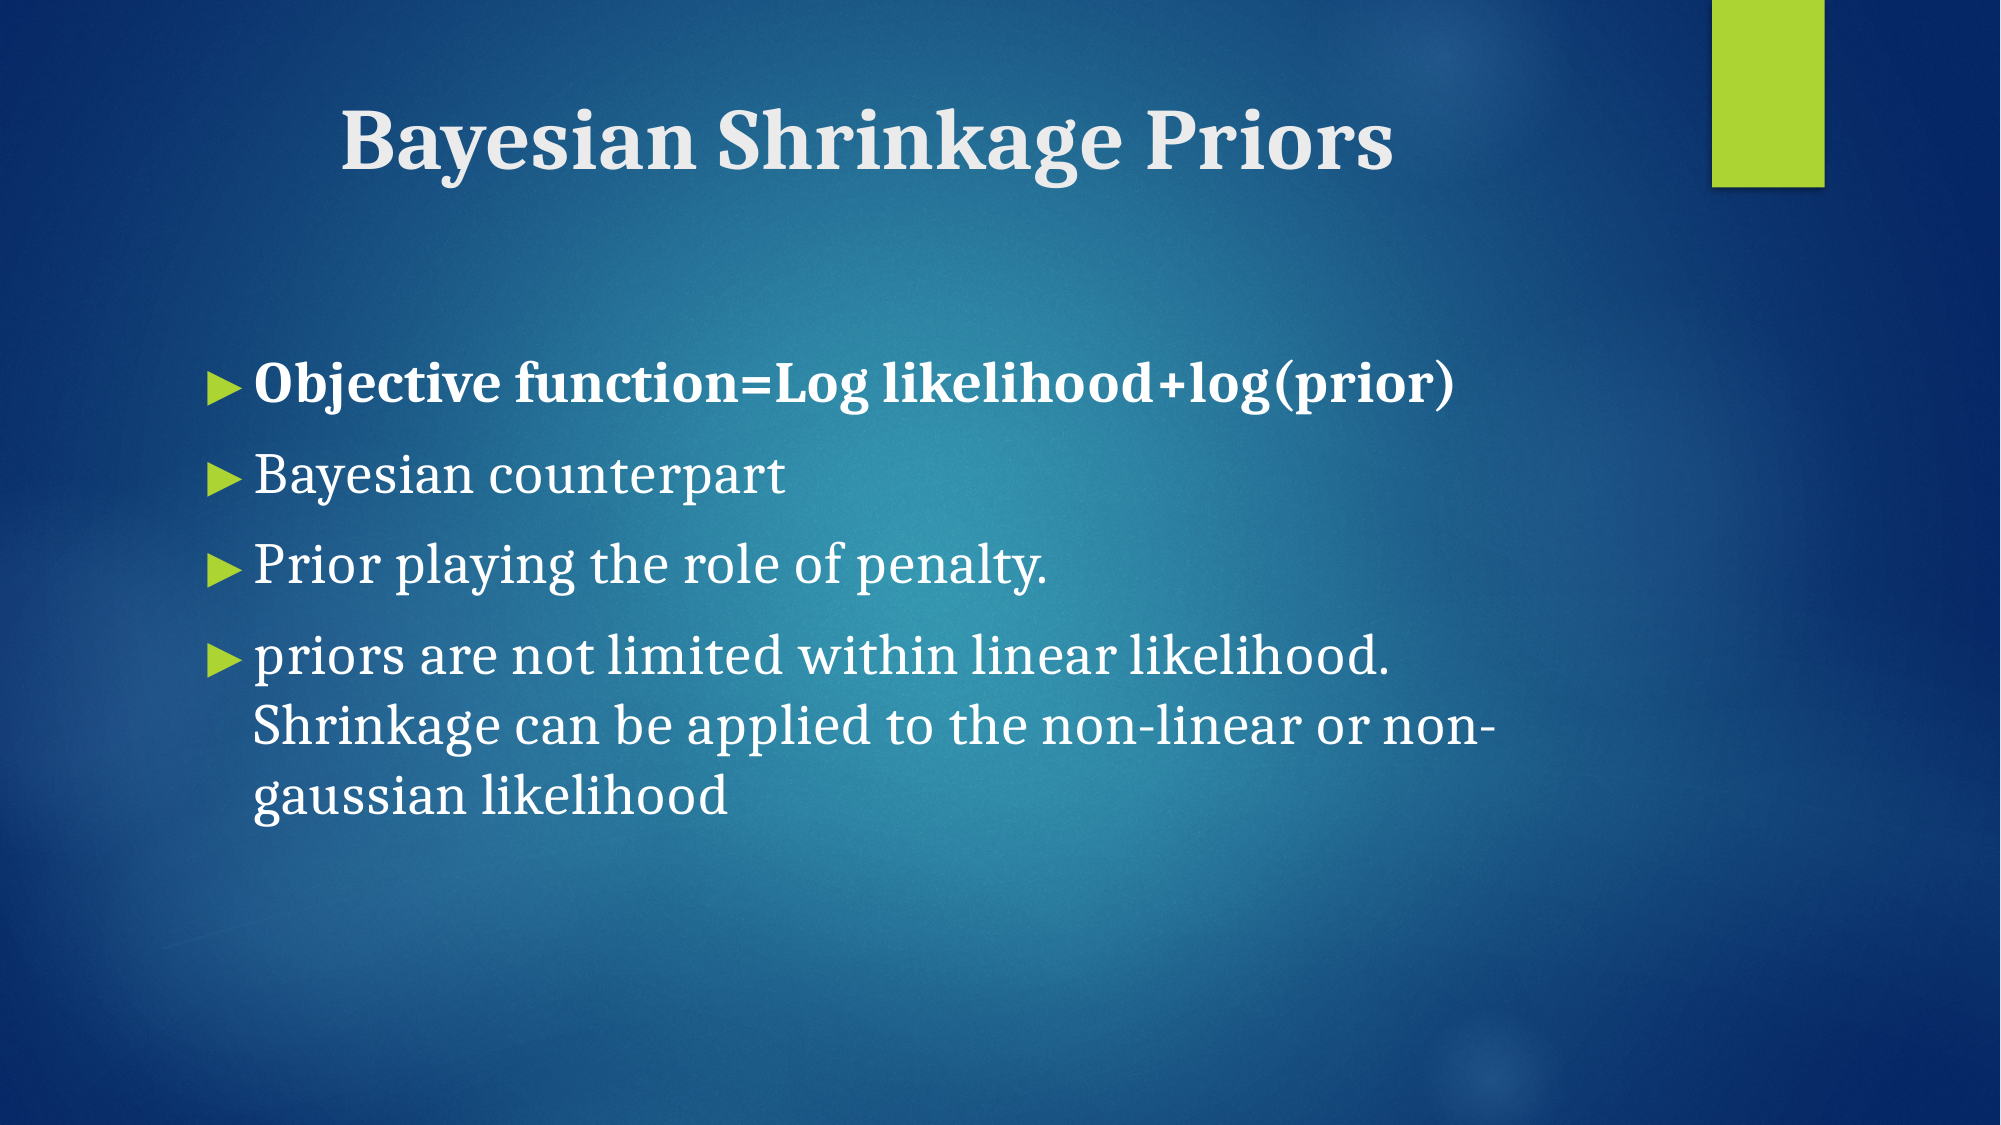

# Bayesian Shrinkage Priors
Objective function=Log likelihood+log(prior)
Bayesian counterpart
Prior playing the role of penalty.
priors are not limited within linear likelihood. Shrinkage can be applied to the non-linear or non-gaussian likelihood